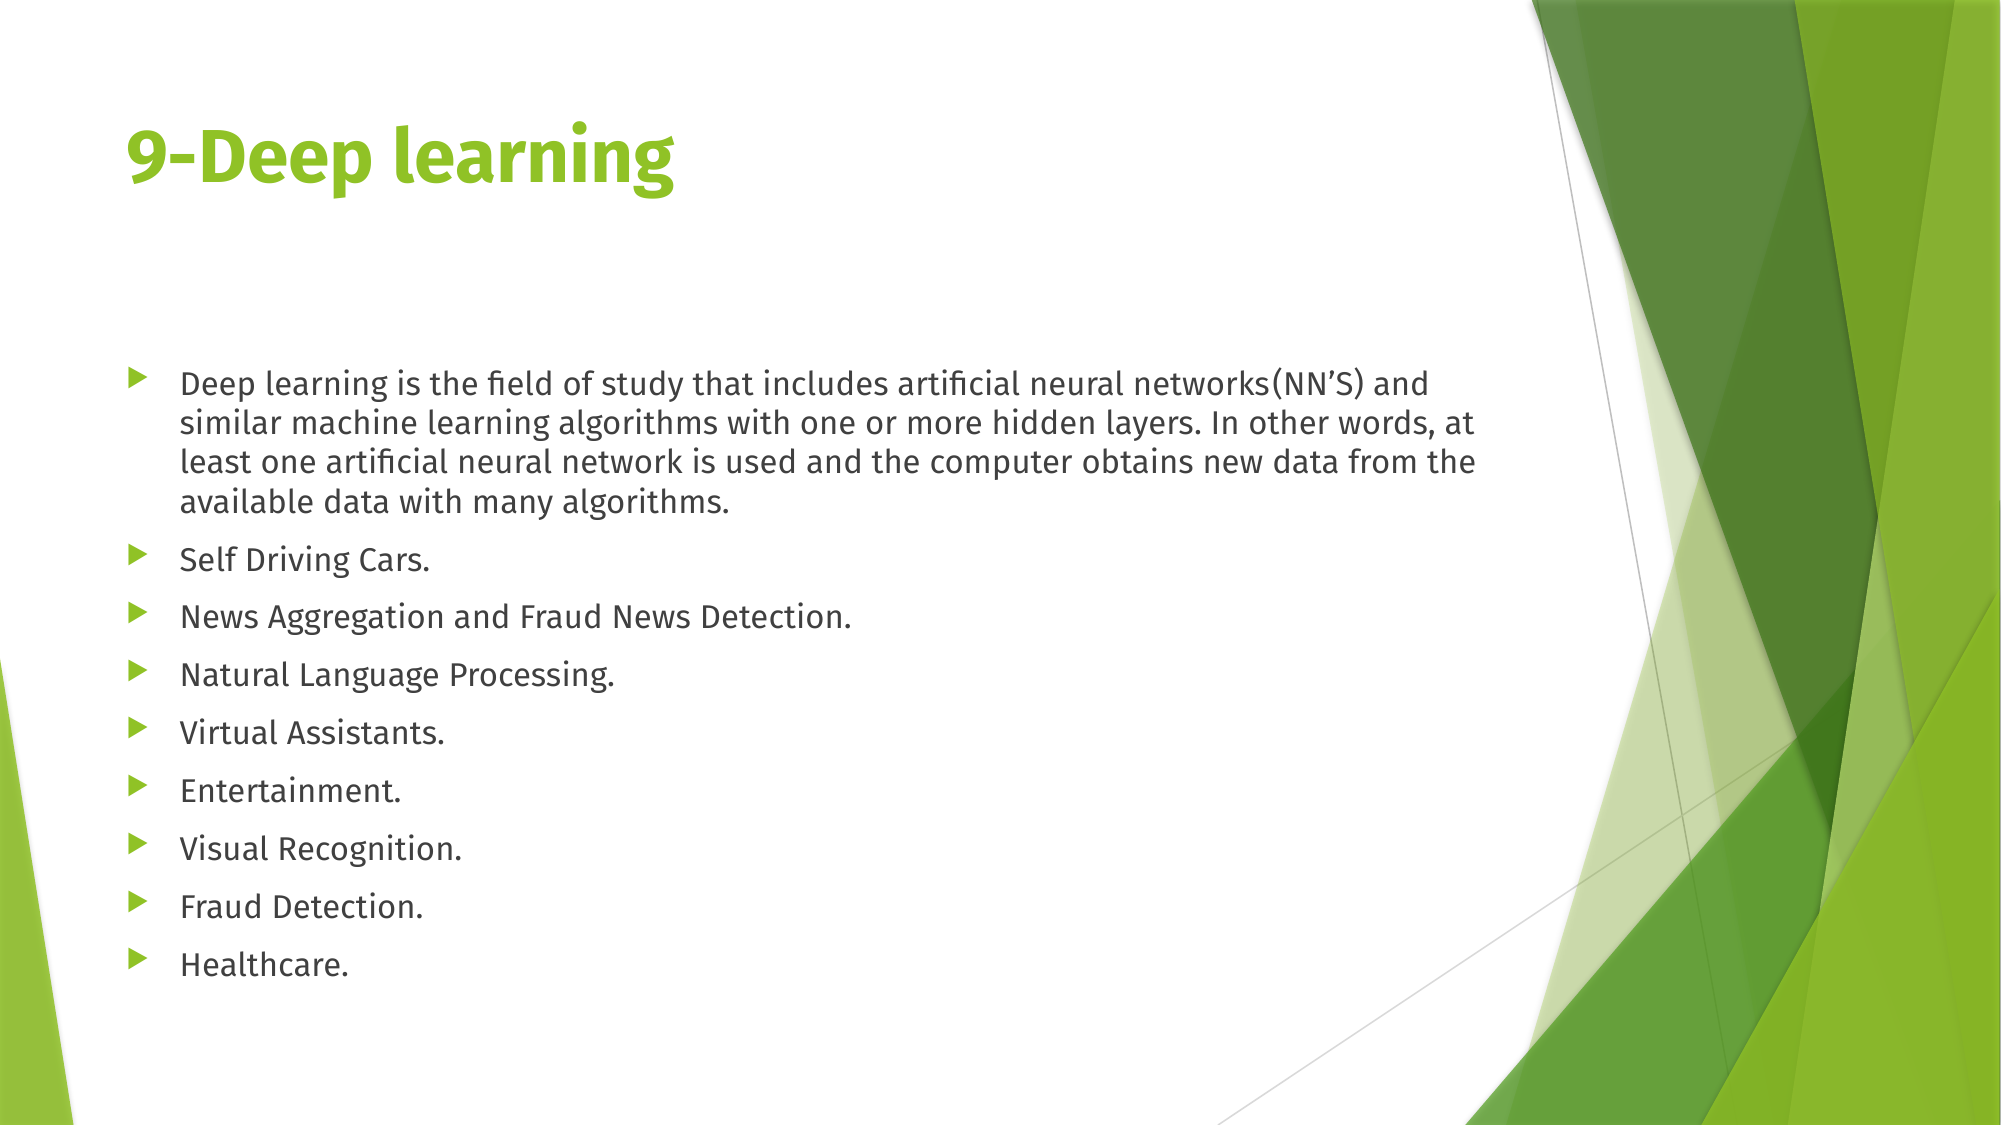

# 9-Deep learning
Deep learning is the field of study that includes artificial neural networks(NN’S) and similar machine learning algorithms with one or more hidden layers. In other words, at least one artificial neural network is used and the computer obtains new data from the available data with many algorithms.
Self Driving Cars.
News Aggregation and Fraud News Detection.
Natural Language Processing.
Virtual Assistants.
Entertainment.
Visual Recognition.
Fraud Detection.
Healthcare.